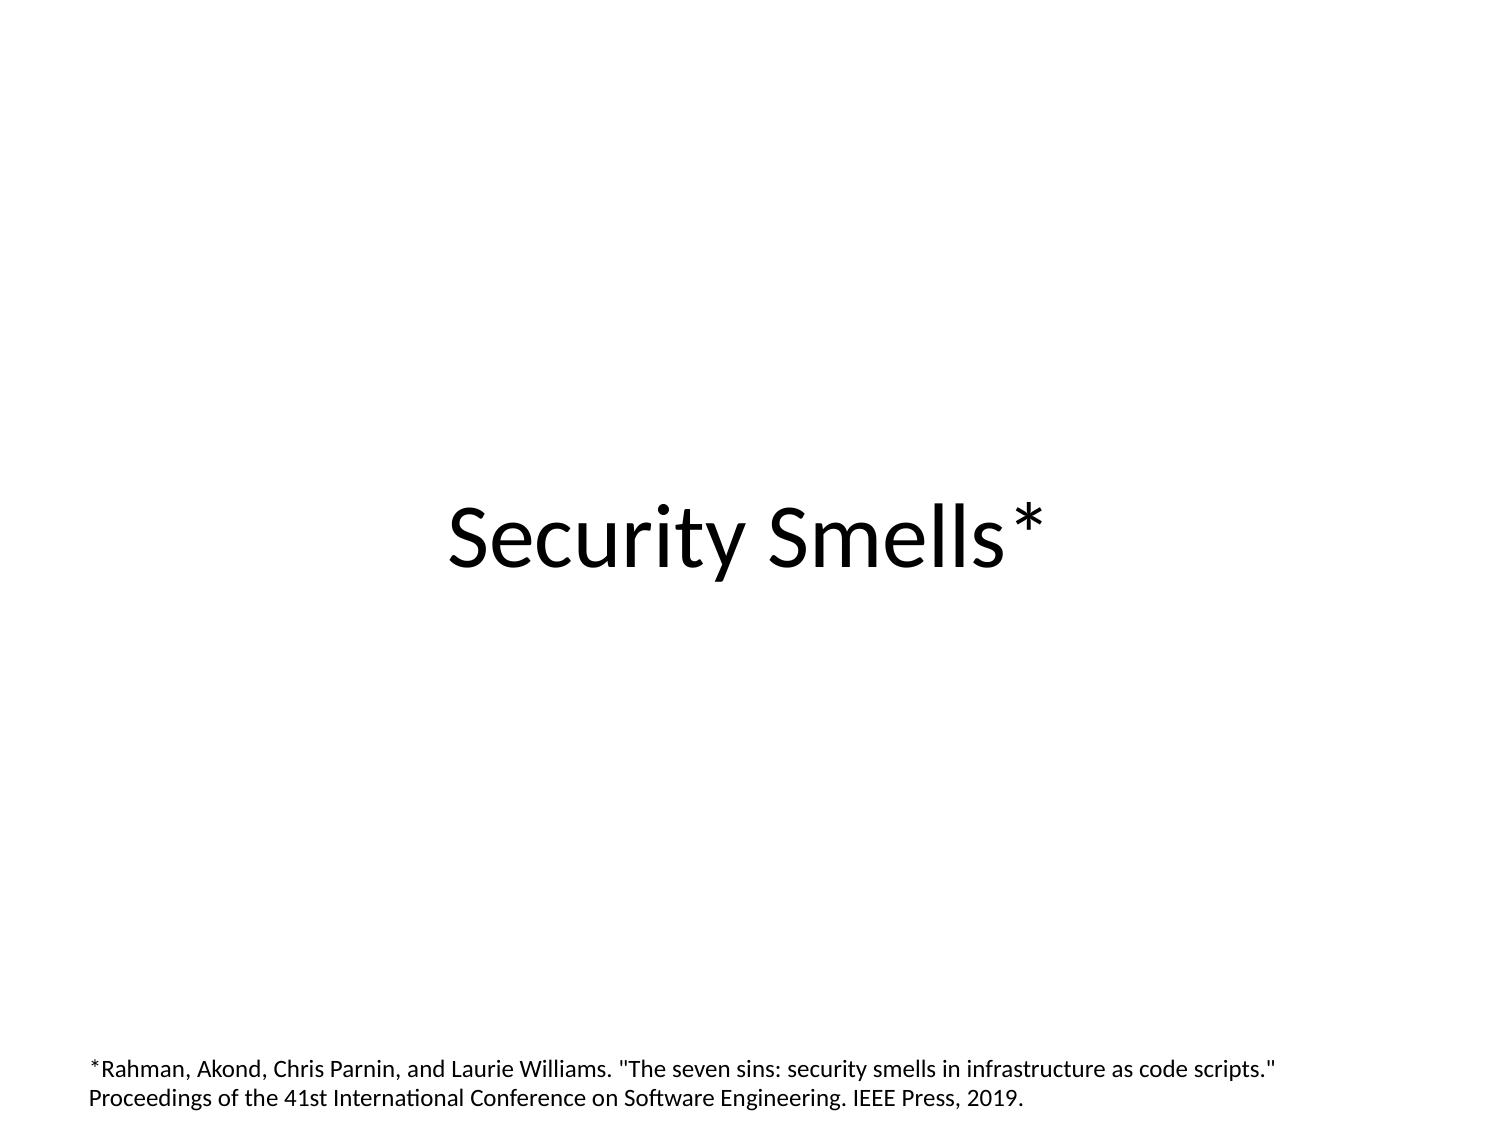

# Security Smells*
*Rahman, Akond, Chris Parnin, and Laurie Williams. "The seven sins: security smells in infrastructure as code scripts." Proceedings of the 41st International Conference on Software Engineering. IEEE Press, 2019.